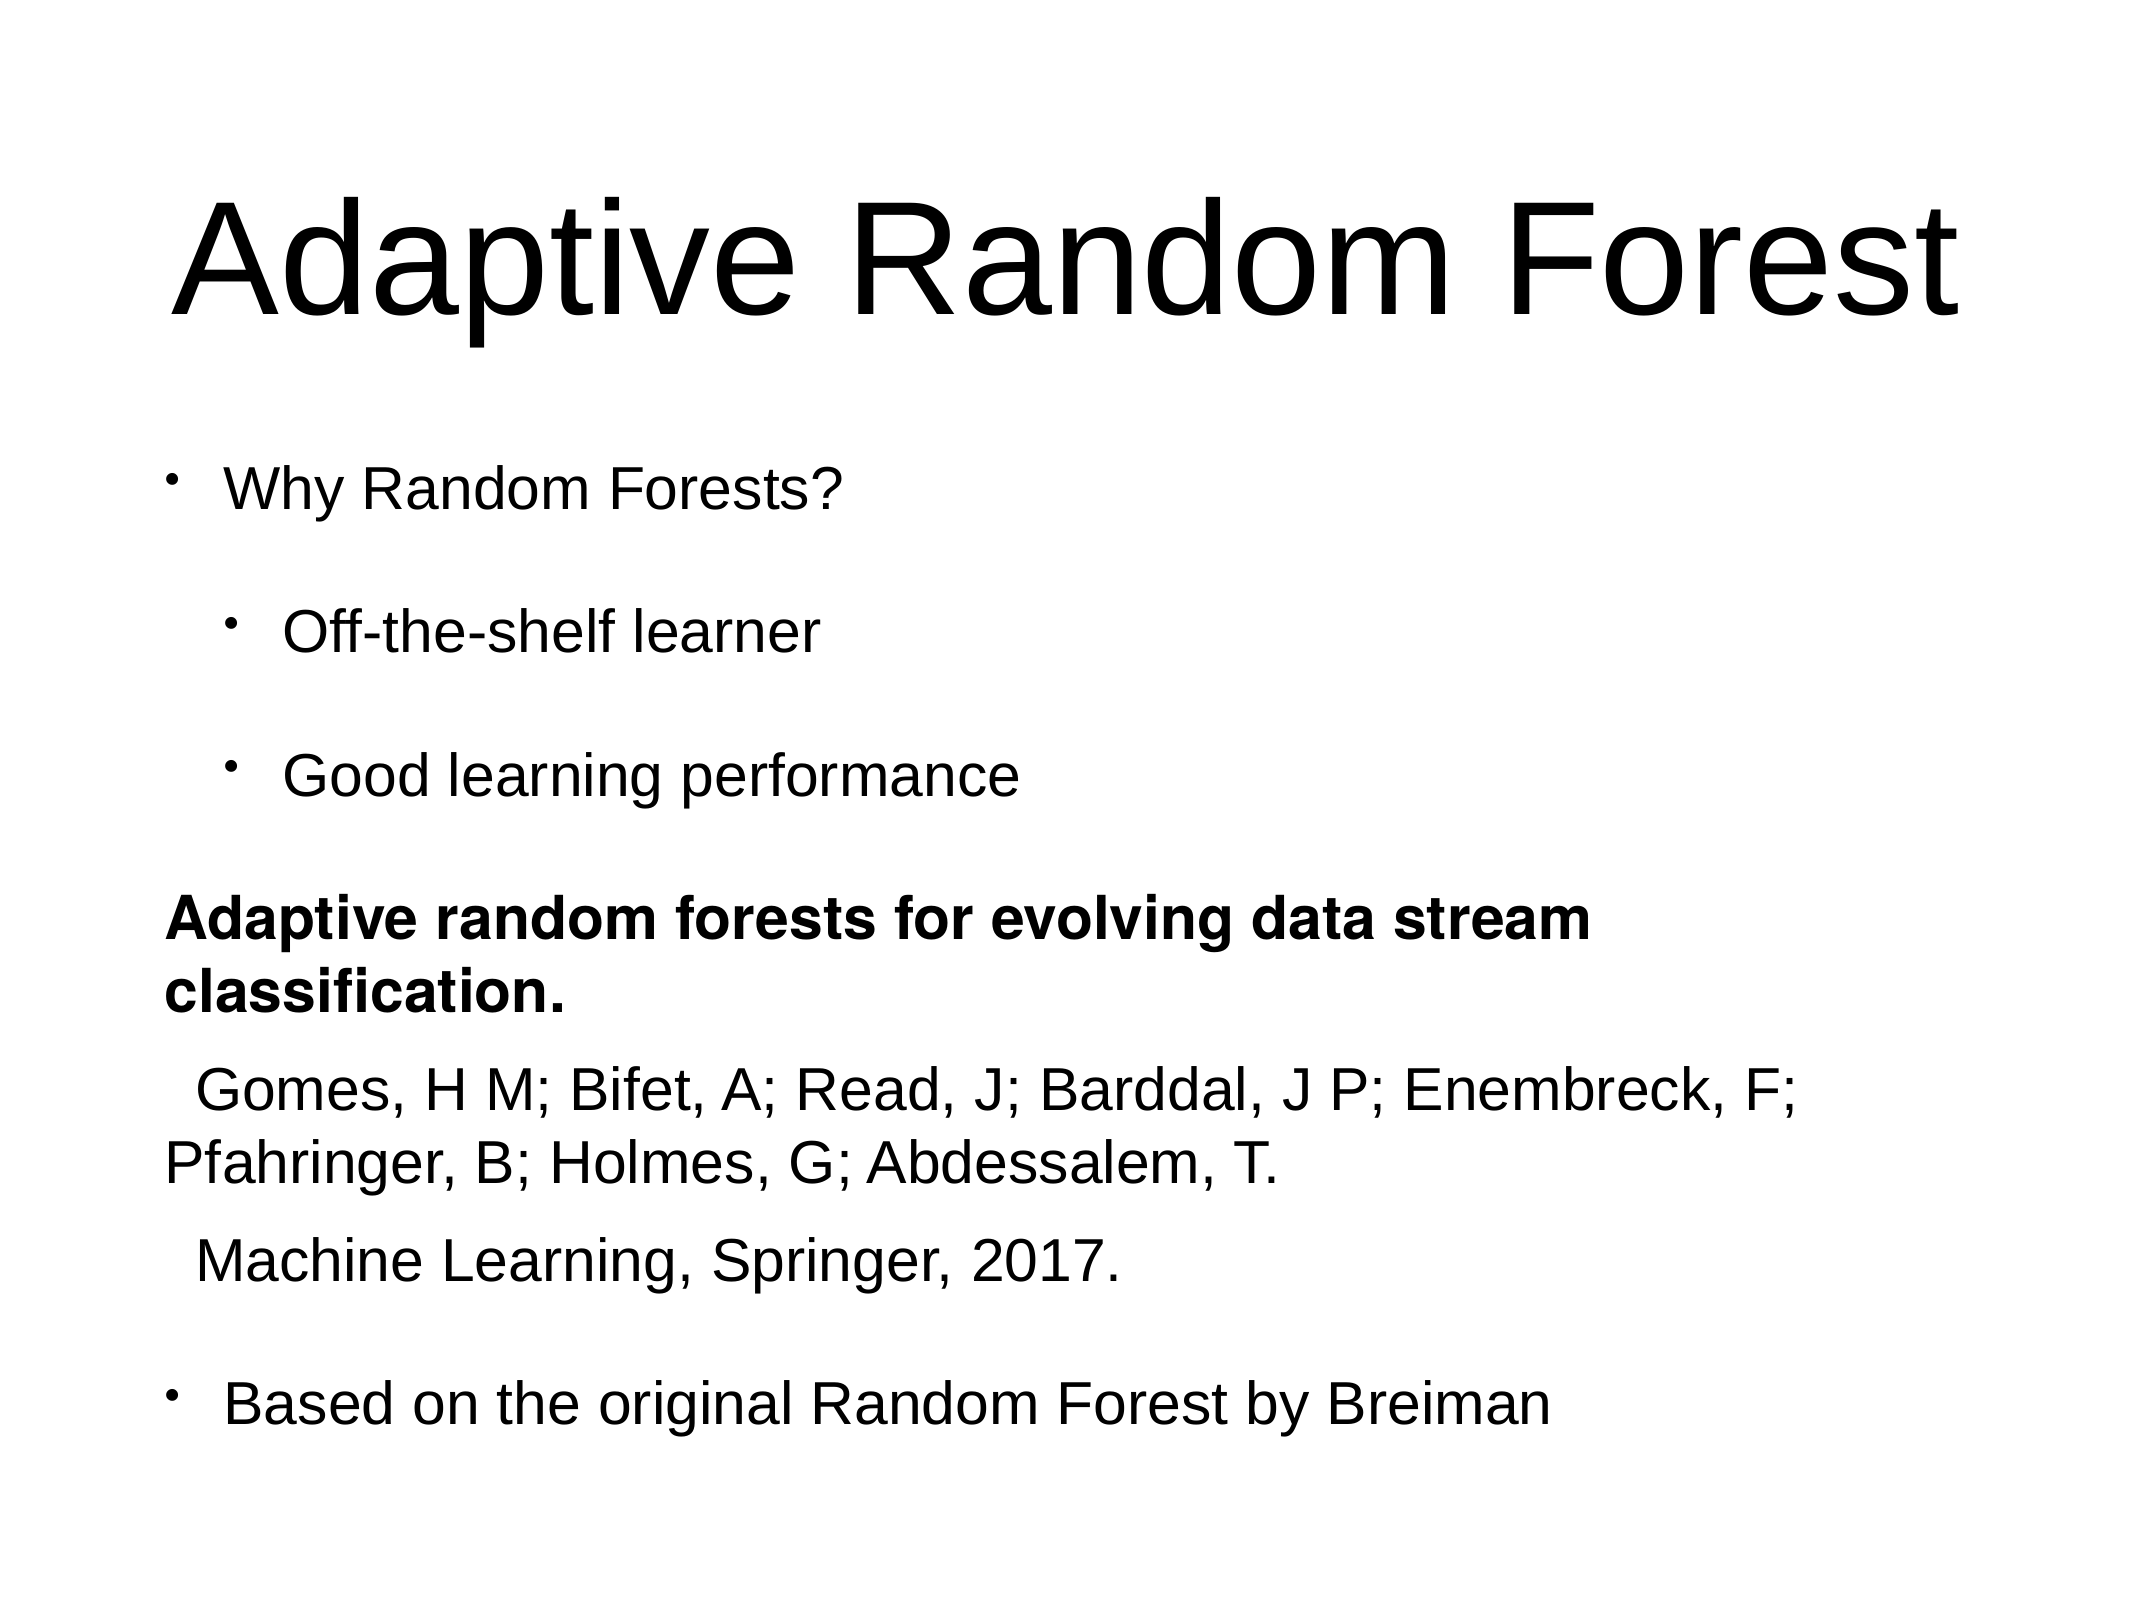

# Adaptive Random Forest
Why Random Forests?
Off-the-shelf learner
Good learning performance
Adaptive random forests for evolving data stream classification.
Gomes, H M; Bifet, A; Read, J; Barddal, J P; Enembreck, F; Pfahringer, B; Holmes, G; Abdessalem, T.
Machine Learning, Springer, 2017.
Based on the original Random Forest by Breiman
26